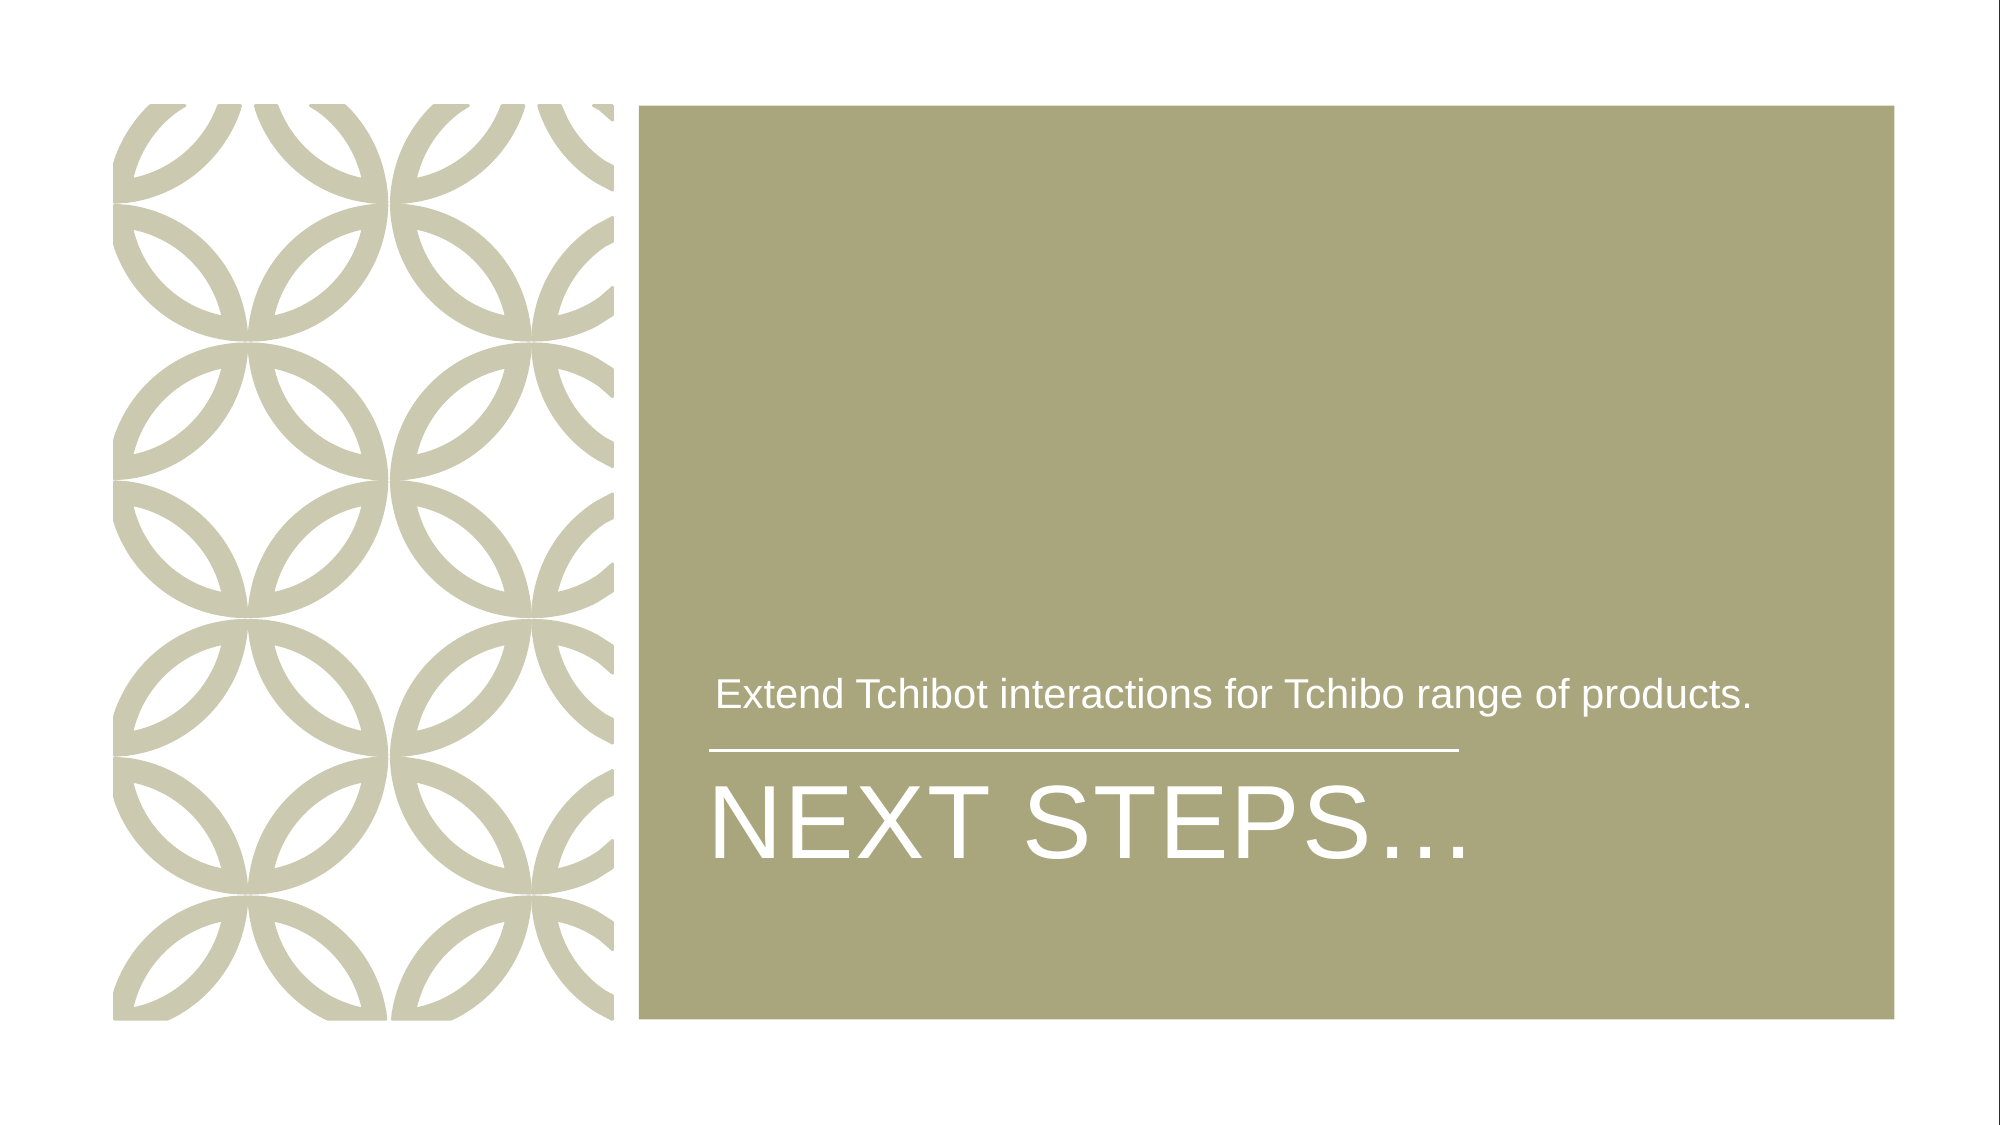

Extend Tchibot interactions for Tchibo range of products.

# Next steps…